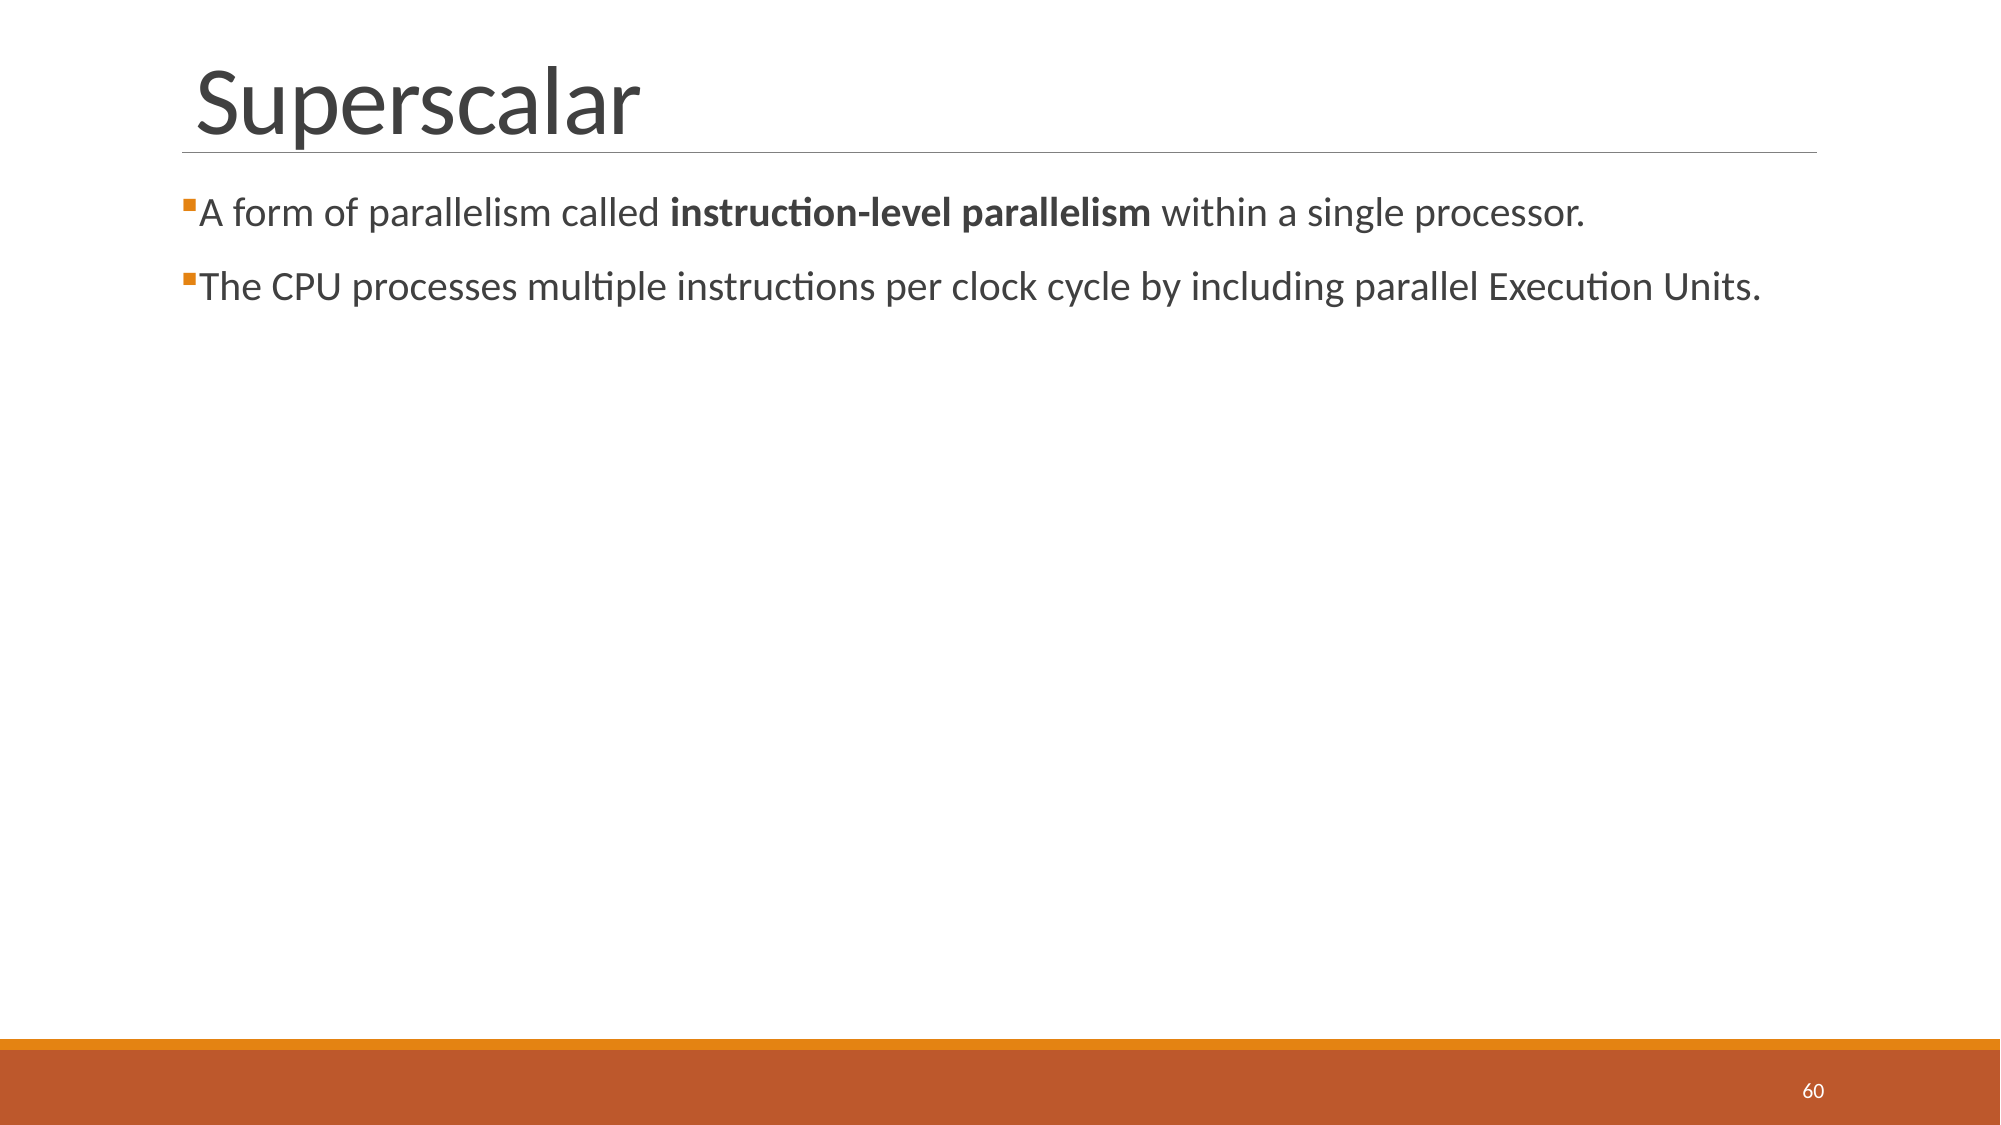

# Superscalar
A form of parallelism called instruction-level parallelism within a single processor.
The CPU processes multiple instructions per clock cycle by including parallel Execution Units.
60